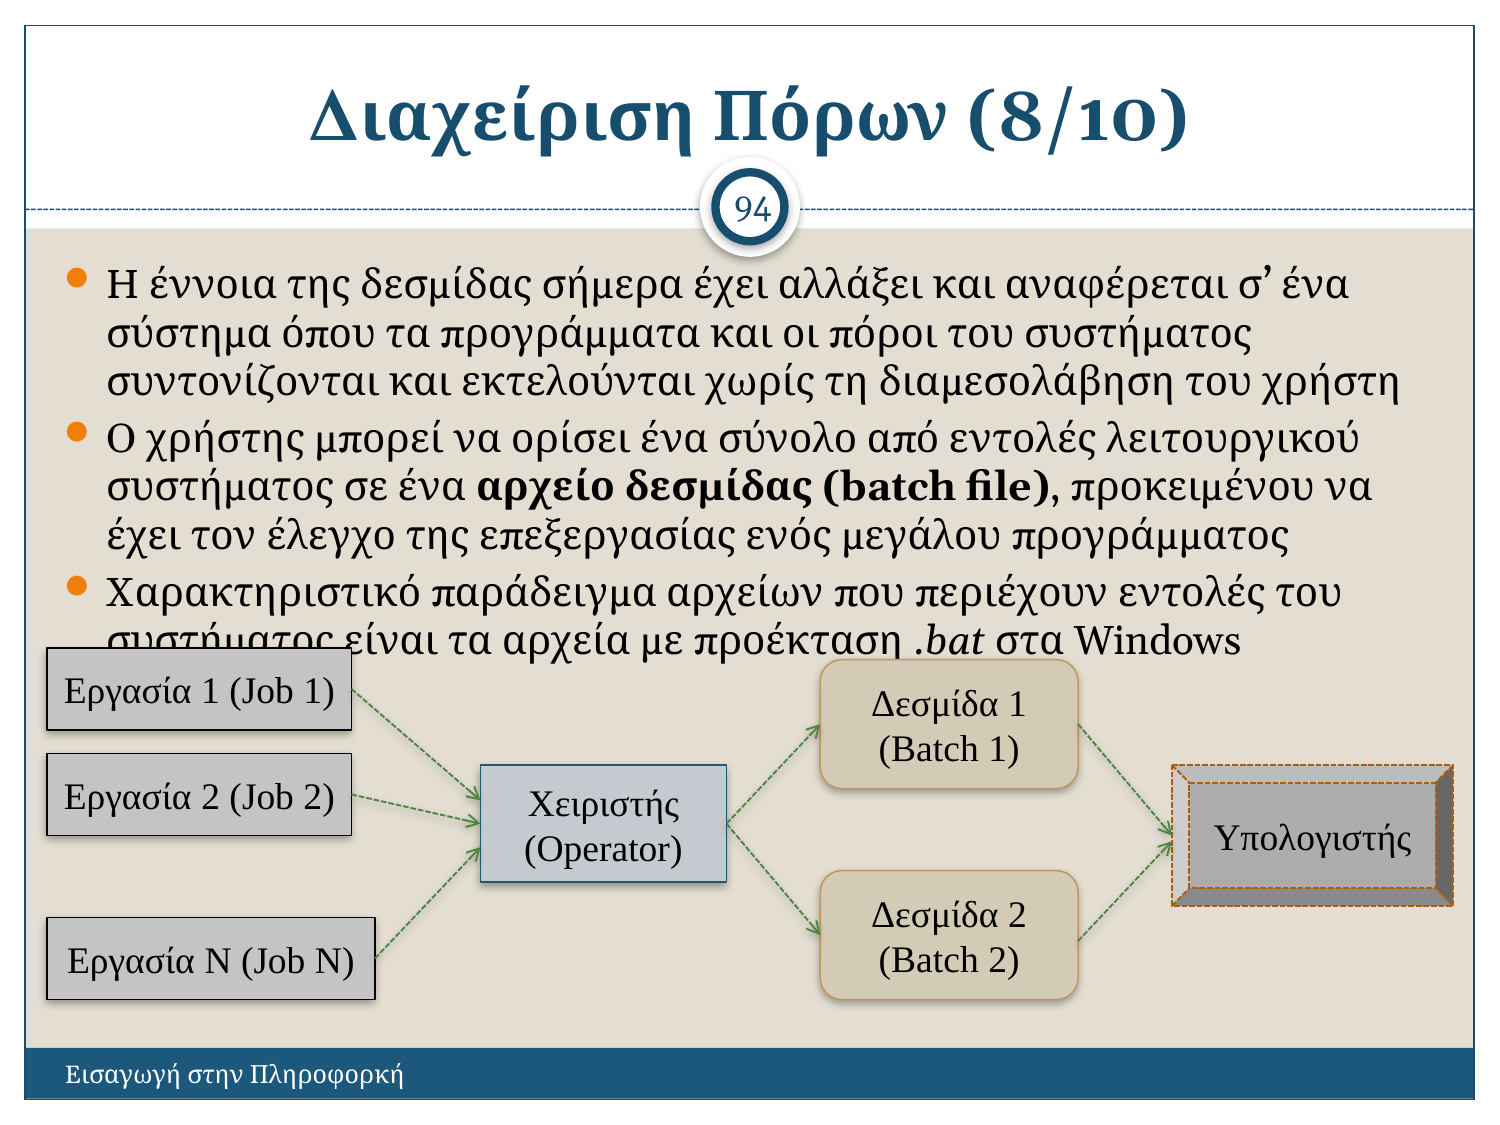

# Διαχείριση Πόρων (8/10)
94
Η έννοια της δεσμίδας σήμερα έχει αλλάξει και αναφέρεται σ’ ένα σύστημα όπου τα προγράμματα και οι πόροι του συστήματος συντονίζονται και εκτελούνται χωρίς τη διαμεσολάβηση του χρήστη
Ο χρήστης μπορεί να ορίσει ένα σύνολο από εντολές λειτουργικού συστήματος σε ένα αρχείο δεσμίδας (batch file), προκειμένου να έχει τον έλεγχο της επεξεργασίας ενός μεγάλου προγράμματος
Χαρακτηριστικό παράδειγμα αρχείων που περιέχουν εντολές του συστήματος είναι τα αρχεία με προέκταση .bat στα Windows

Εργασία 1 (Job 1)
Δεσμίδα 1 (Batch 1)
Εργασία 2 (Job 2)
Χειριστής (Operator)
Υπολογιστής
Δεσμίδα 2 (Batch 2)
Εργασία N (Job N)
Εισαγωγή στην Πληροφορκή